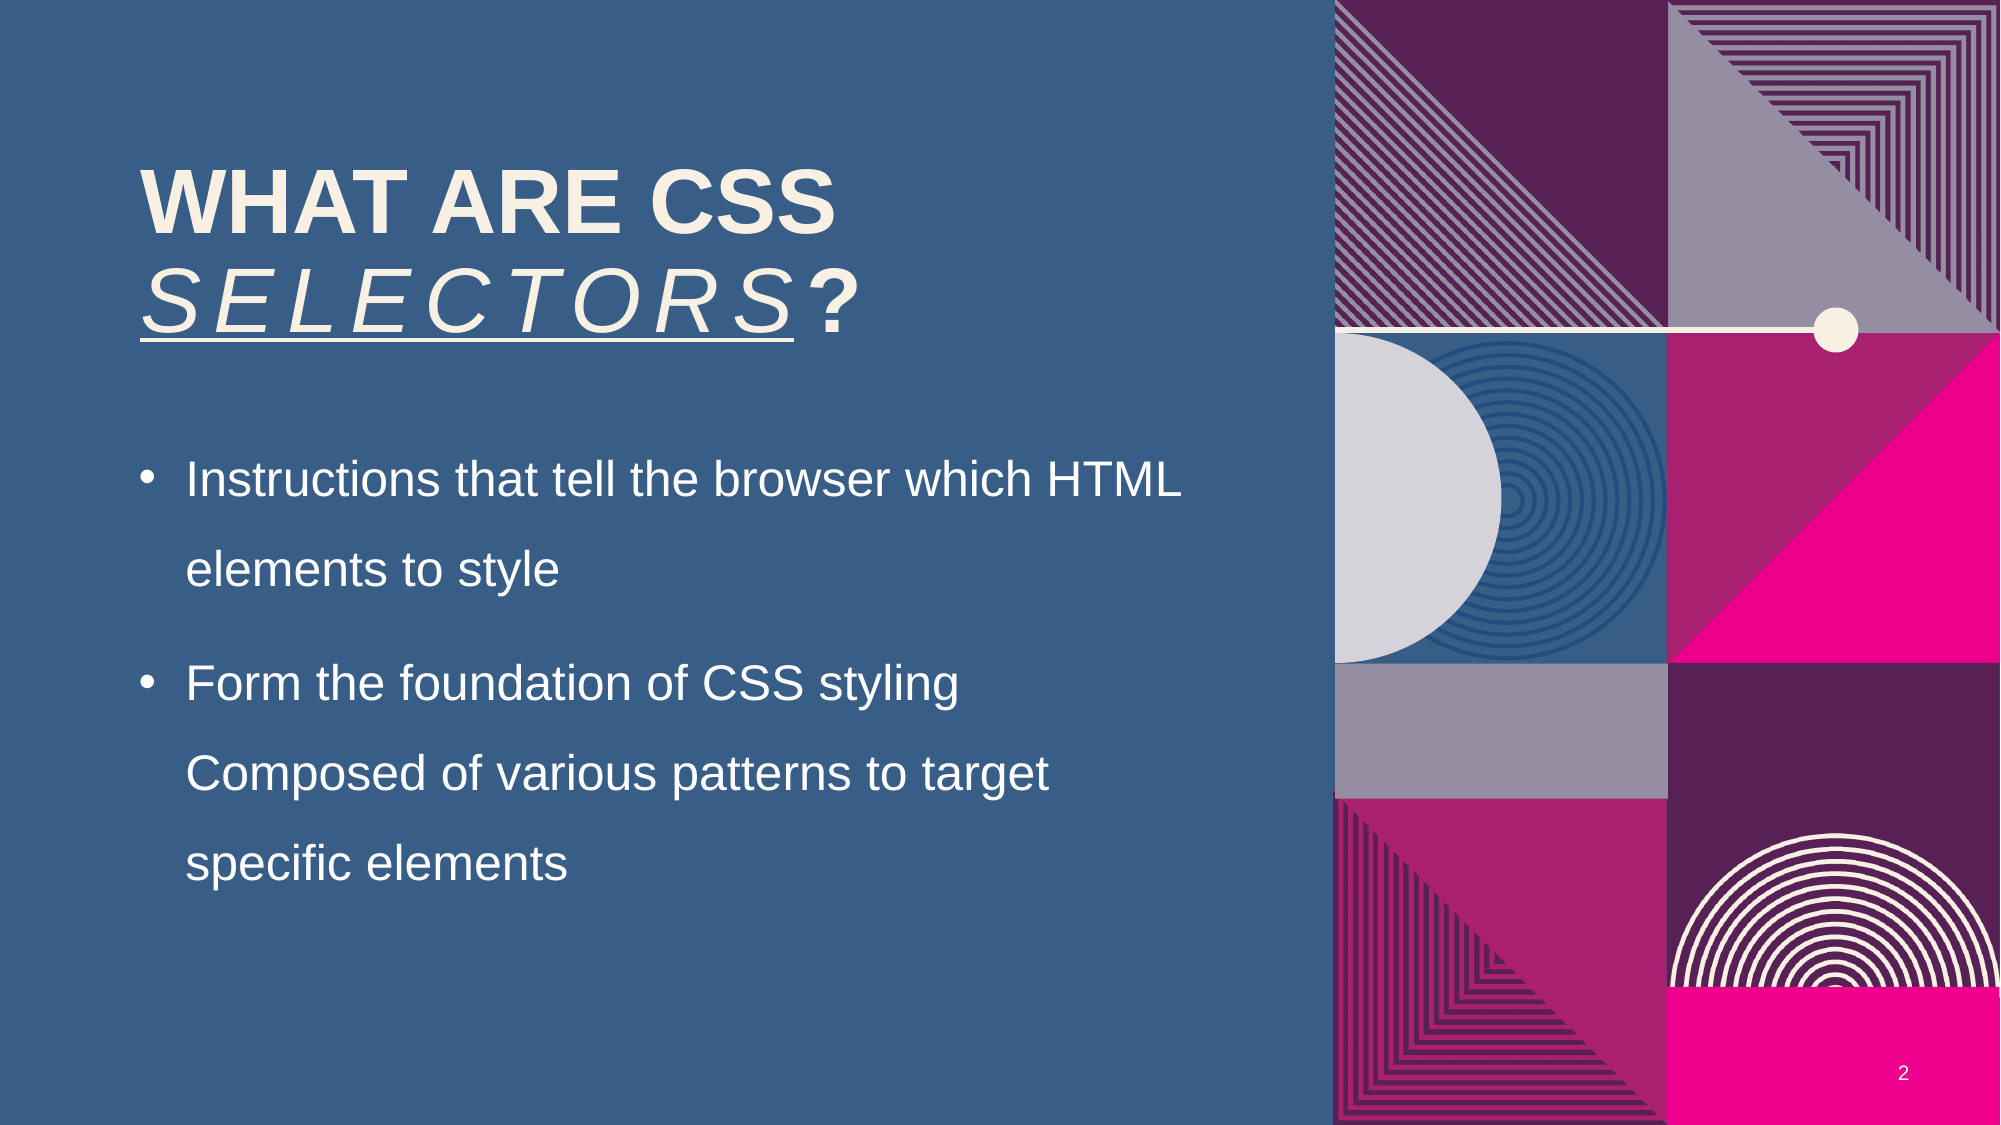

# What are CSS Selectors?
Instructions that tell the browser which HTML elements to style
Form the foundation of CSS styling Composed of various patterns to target specific elements
2